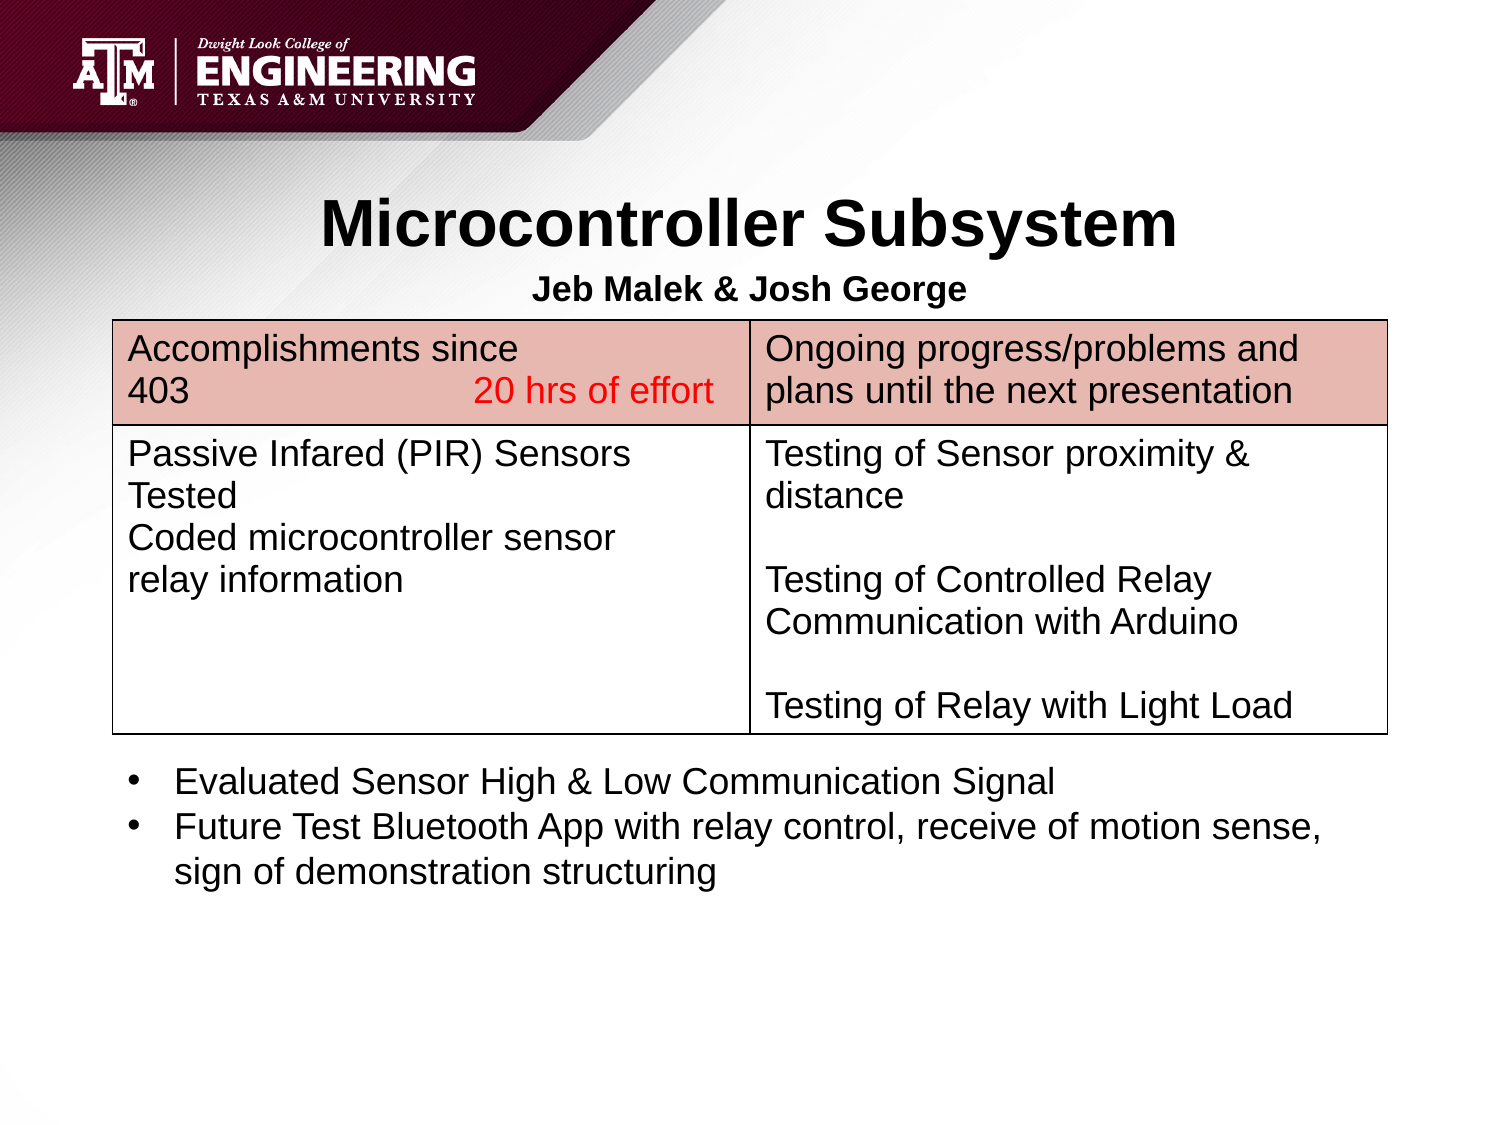

# Microcontroller Subsystem
Jeb Malek & Josh George
| Accomplishments since 403                           20 hrs of effort | Ongoing progress/problems and plans until the next presentation |
| --- | --- |
| Passive Infared (PIR) Sensors Tested Coded microcontroller sensor relay information | Testing of Sensor proximity & distance Testing of Controlled Relay Communication with Arduino Testing of Relay with Light Load |
Evaluated Sensor High & Low Communication Signal
Future Test Bluetooth App with relay control, receive of motion sense, sign of demonstration structuring